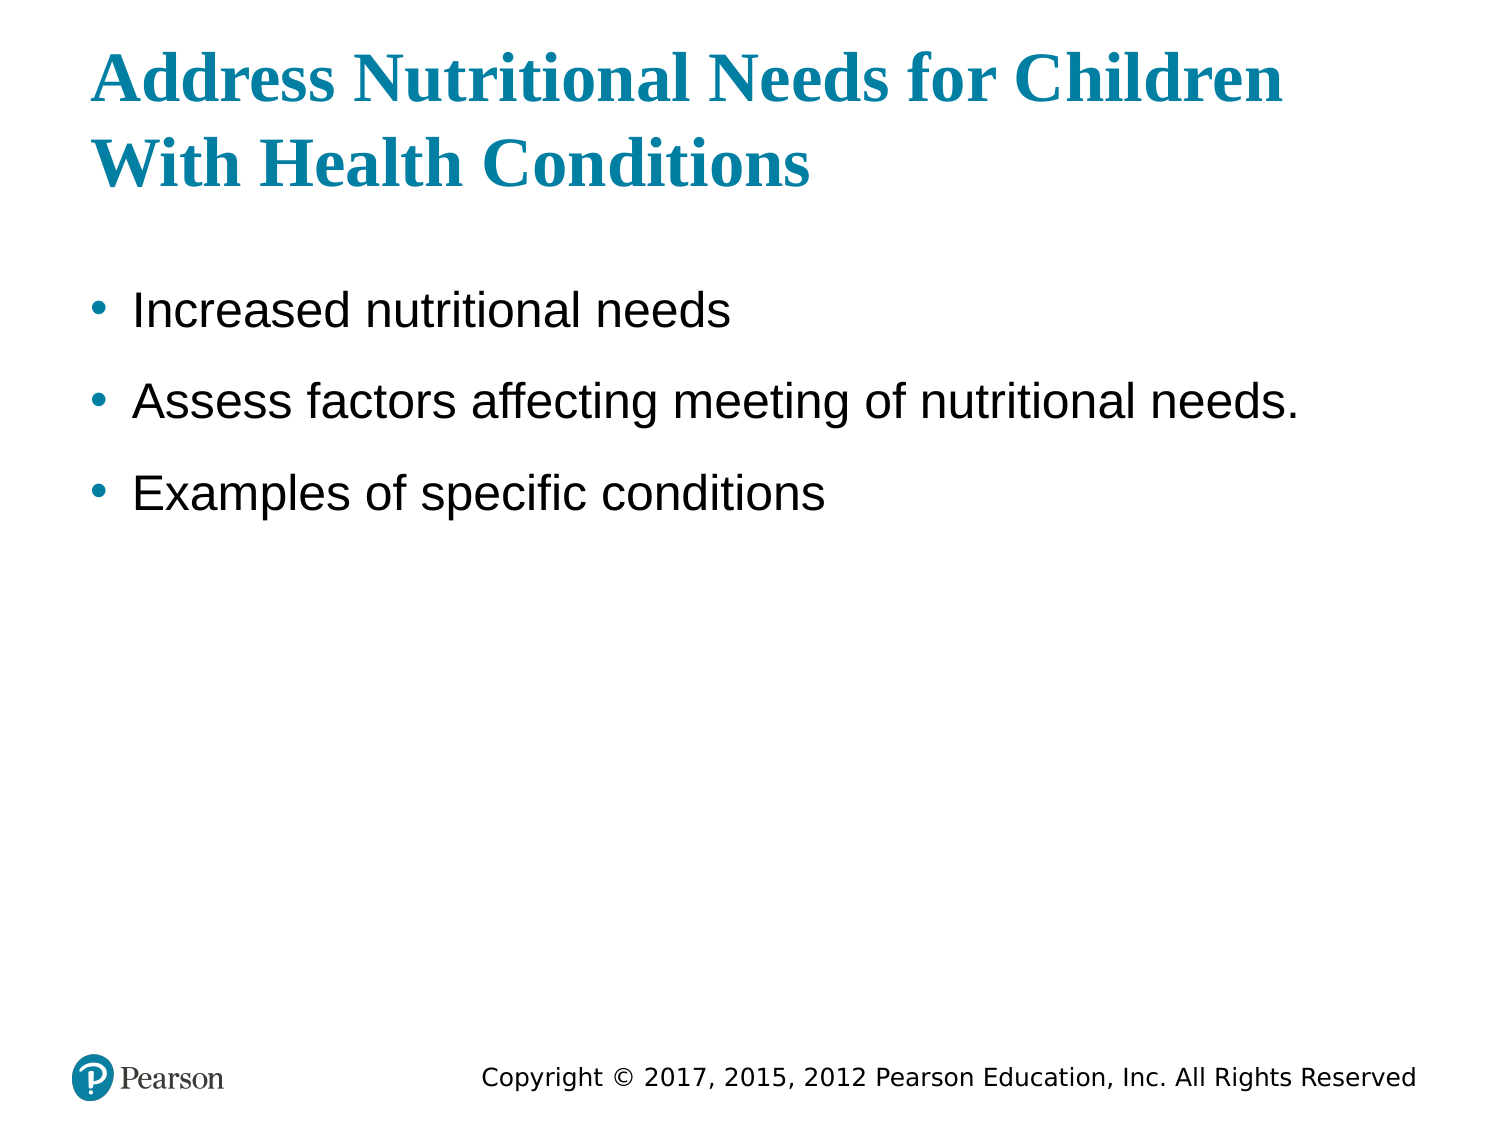

# Address Nutritional Needs for Children With Health Conditions
Increased nutritional needs
Assess factors affecting meeting of nutritional needs.
Examples of specific conditions